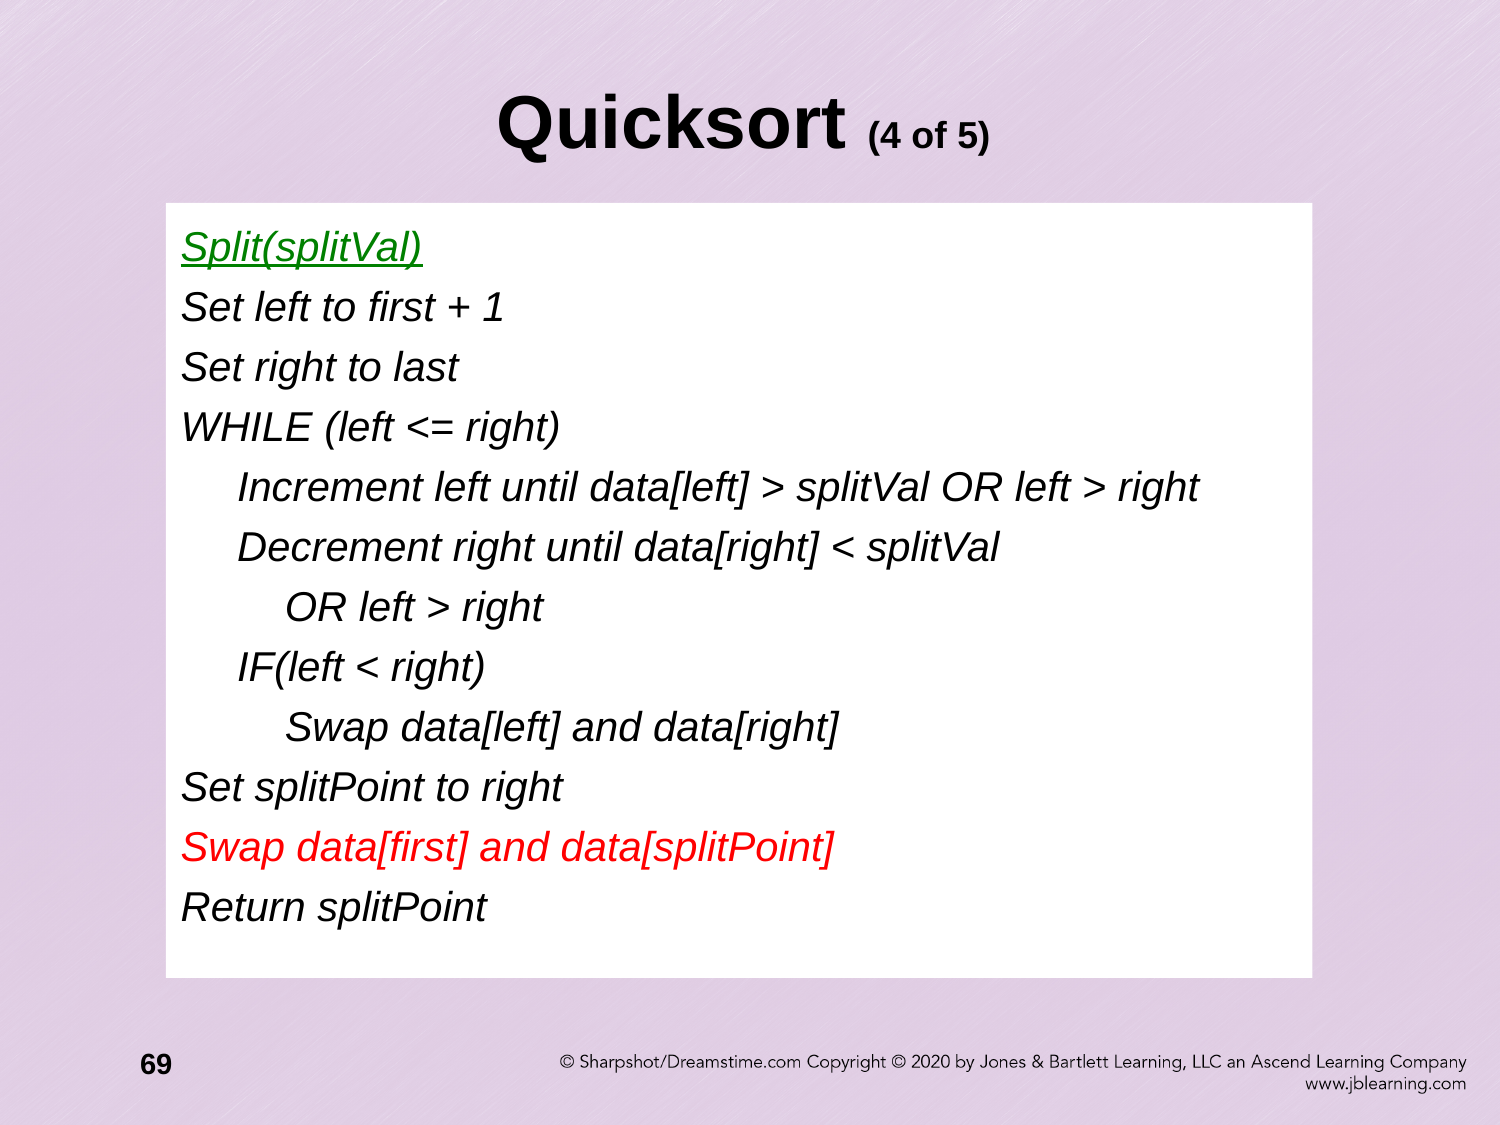

# Quicksort (4 of 5)
Split(splitVal)
Set left to first + 1
Set right to last
WHILE (left <= right)
    	Increment left until data[left] > splitVal OR left > right
    	Decrement right until data[right] < splitVal
		OR left > right
    	IF(left < right)
        	Swap data[left] and data[right]
Set splitPoint to right
Swap data[first] and data[splitPoint]
Return splitPoint
69